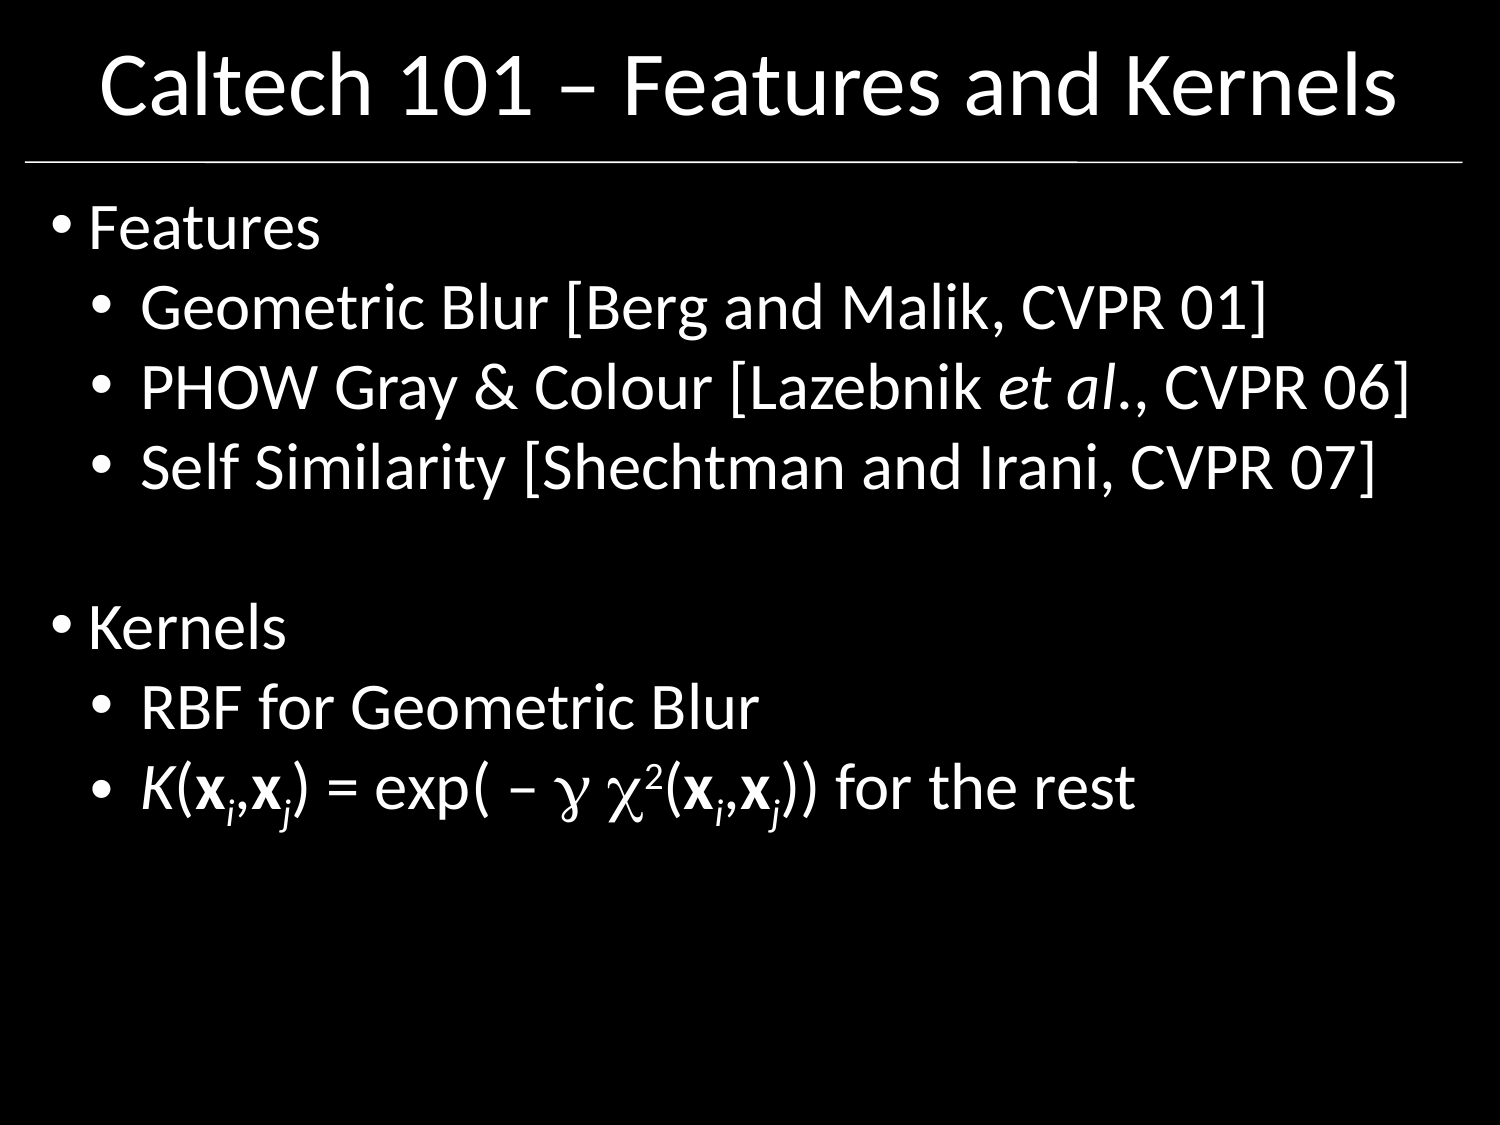

# Caltech 101 – Features and Kernels

 Features
 Geometric Blur [Berg and Malik, CVPR 01]
 PHOW Gray & Colour [Lazebnik et al., CVPR 06]
 Self Similarity [Shechtman and Irani, CVPR 07]

 Kernels
 RBF for Geometric Blur
 K(xi,xj) = exp( – γ χ2(xi,xj)) for the rest